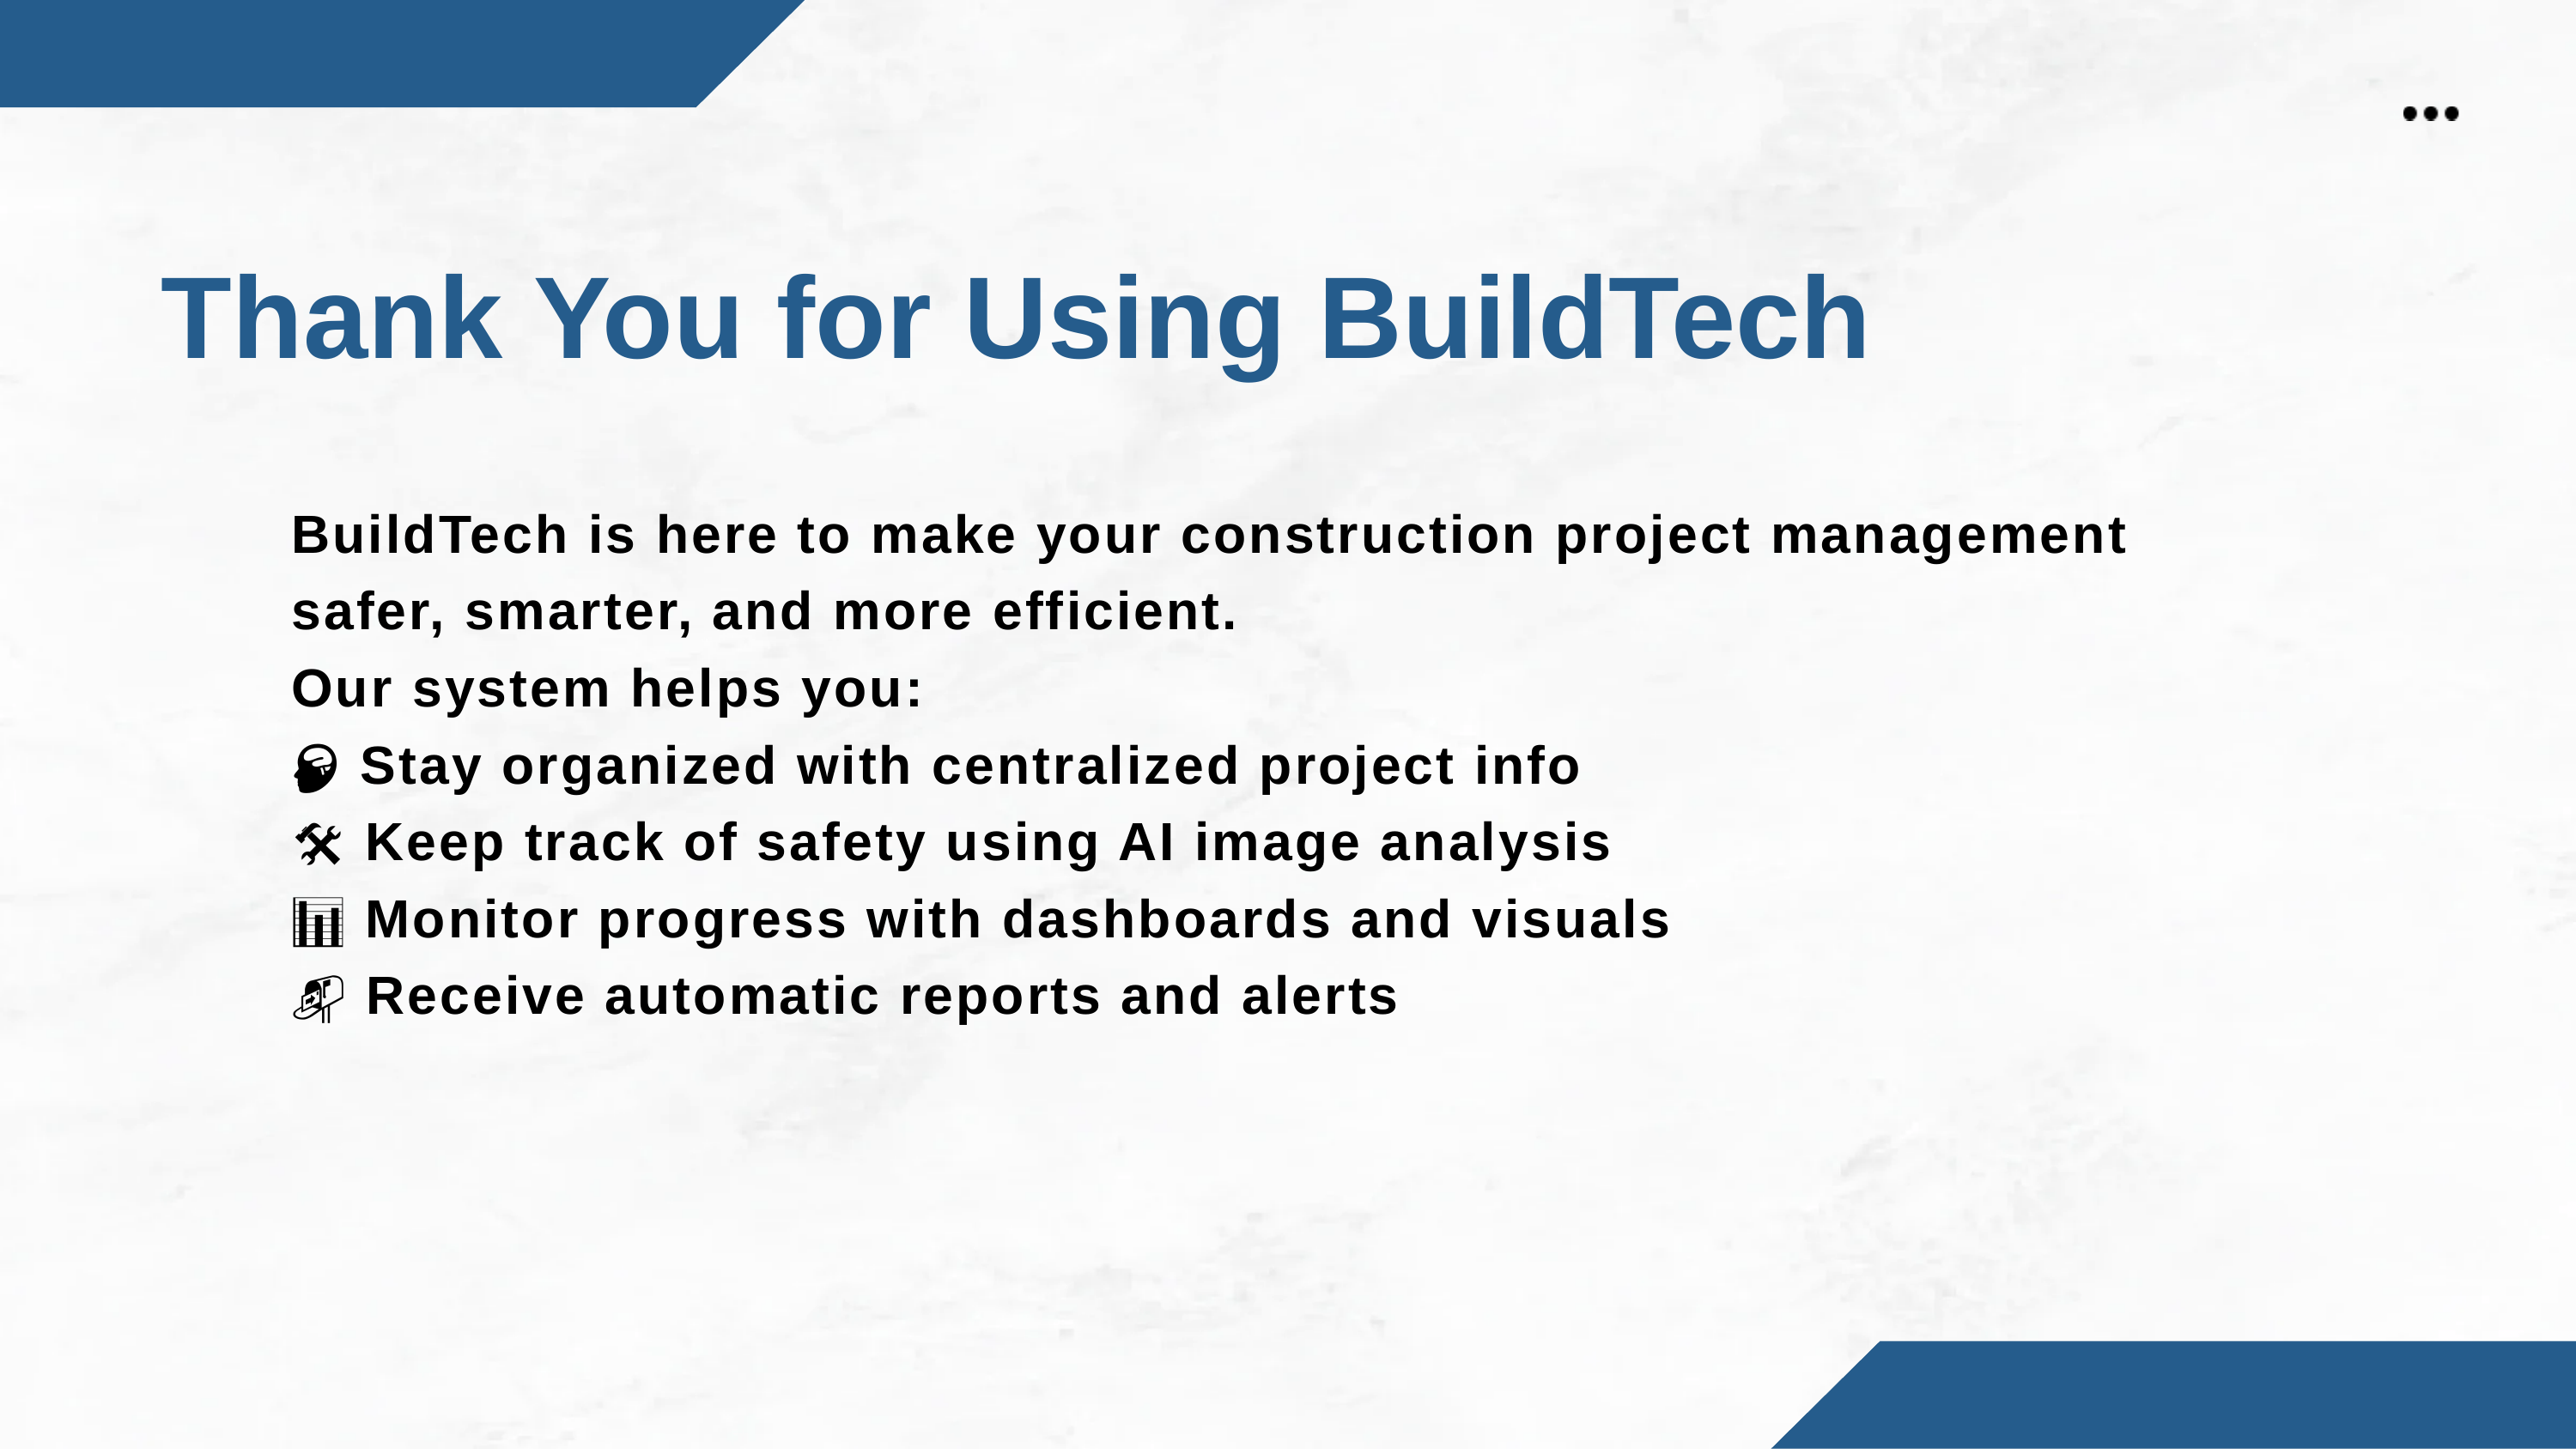

Thank You for Using BuildTech
BuildTech is here to make your construction project management safer, smarter, and more efficient.
Our system helps you:
🧠 Stay organized with centralized project info
🛠️ Keep track of safety using AI image analysis
📊 Monitor progress with dashboards and visuals
📬 Receive automatic reports and alerts